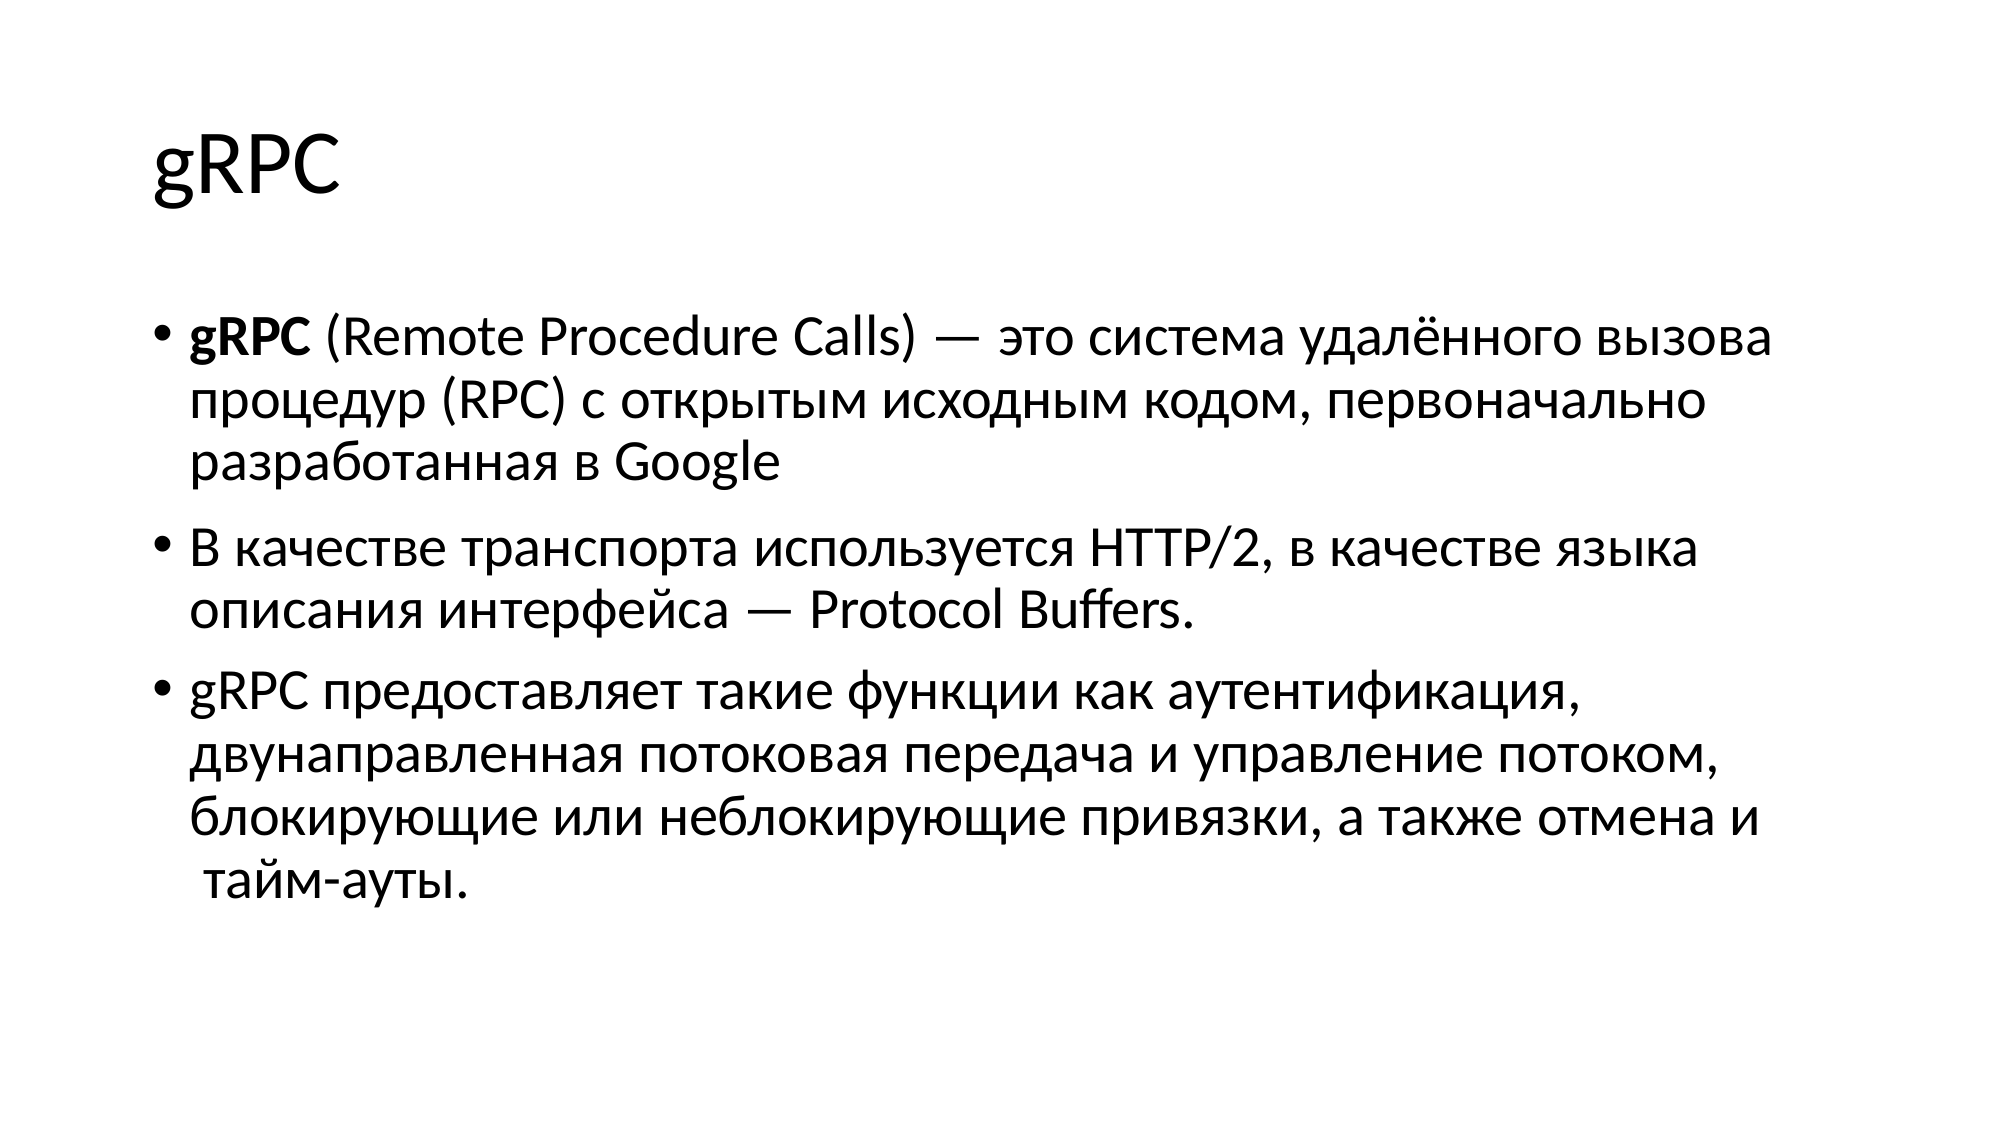

# gRPC
gRPC (Remote Procedure Calls) — это система удалённого вызова  процедур (RPC) с открытым исходным кодом, первоначально  разработанная в Google
В качестве транспорта используется HTTP/2, в качестве языка  описания интерфейса — Protocol Buﬀers.
gRPC предоставляет такие функции как аутентификация,  двунаправленная потоковая передача и управление потоком,  блокирующие или неблокирующие привязки, а также отмена и  тайм-ауты.